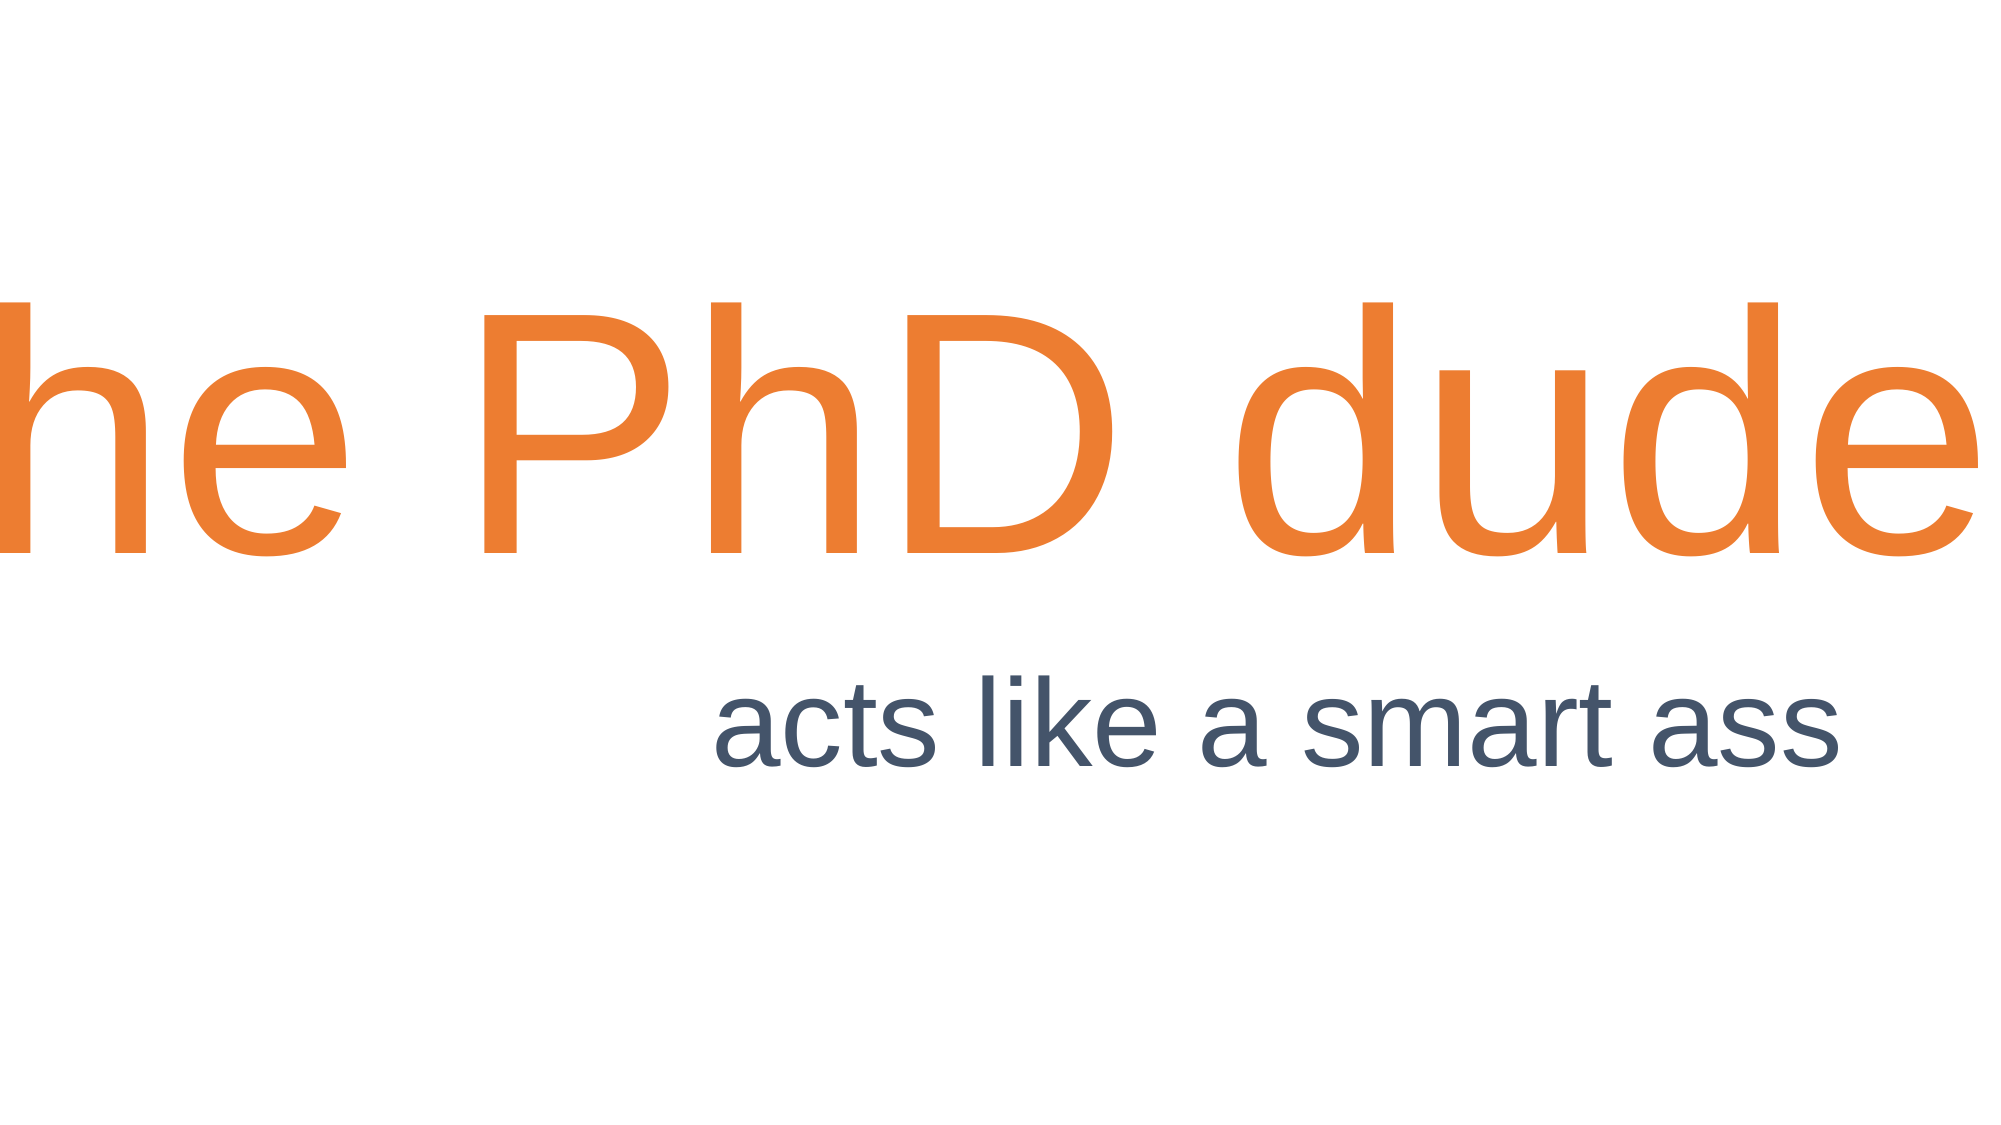

The PhD dude
acts like a smart ass